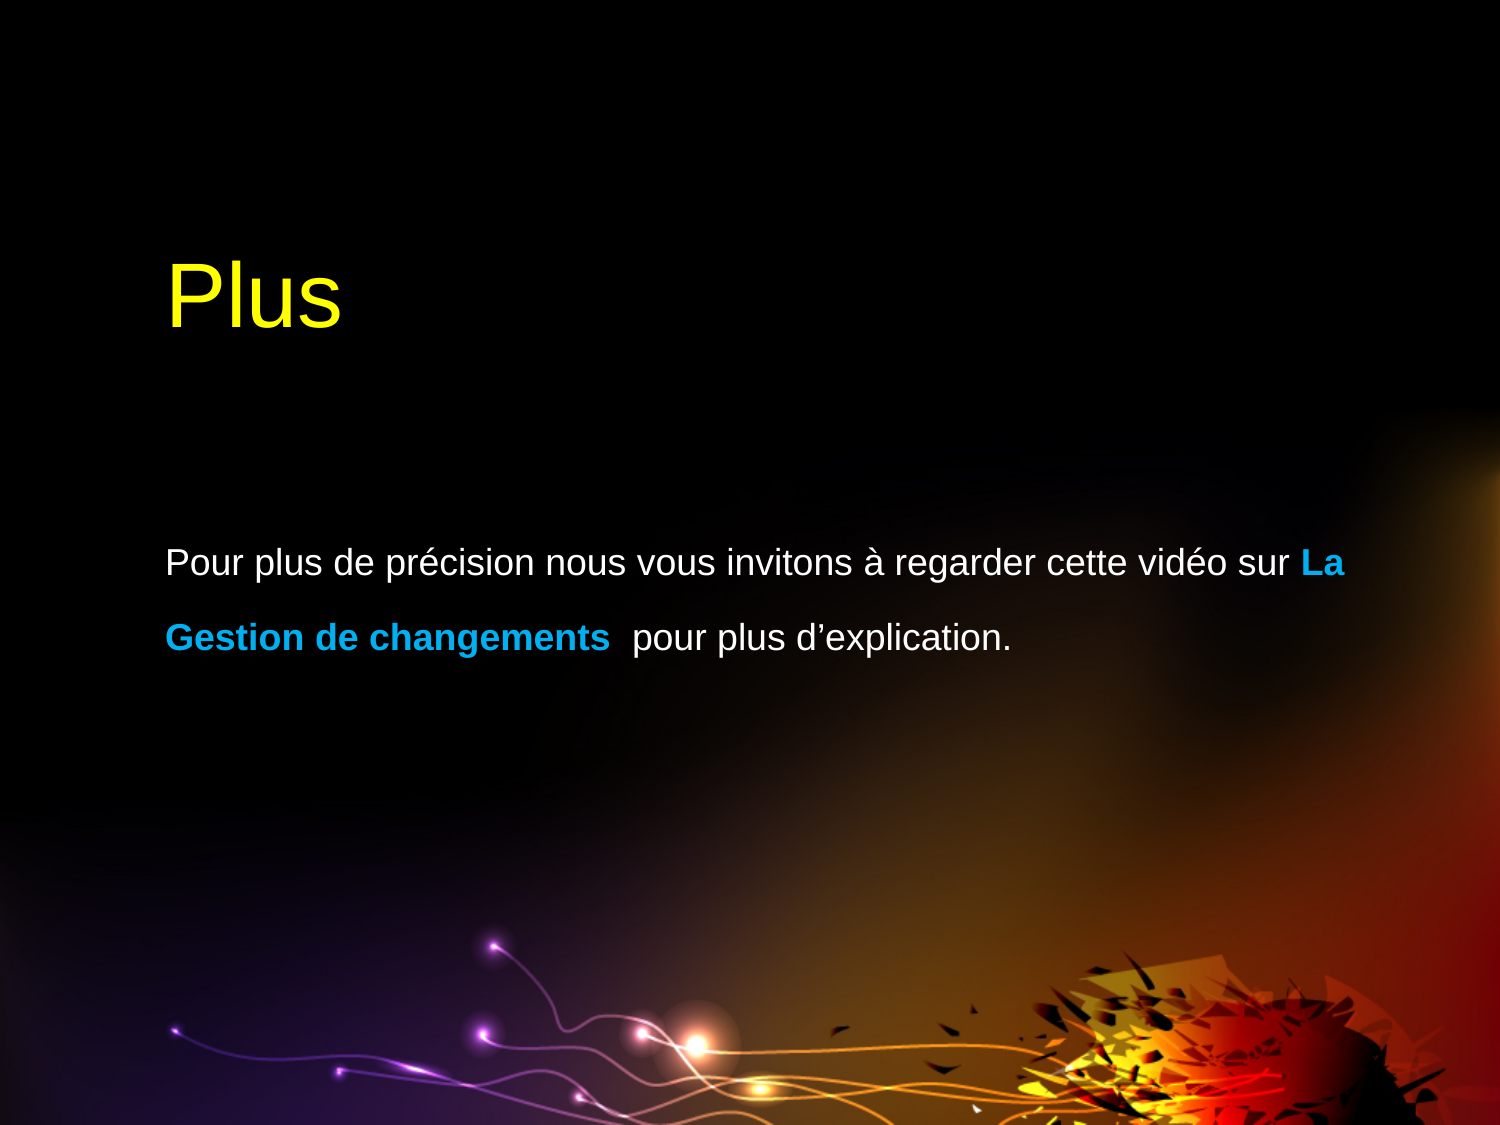

# Plus

Pour plus de précision nous vous invitons à regarder cette vidéo sur La
Gestion de changements  pour plus d’explication.